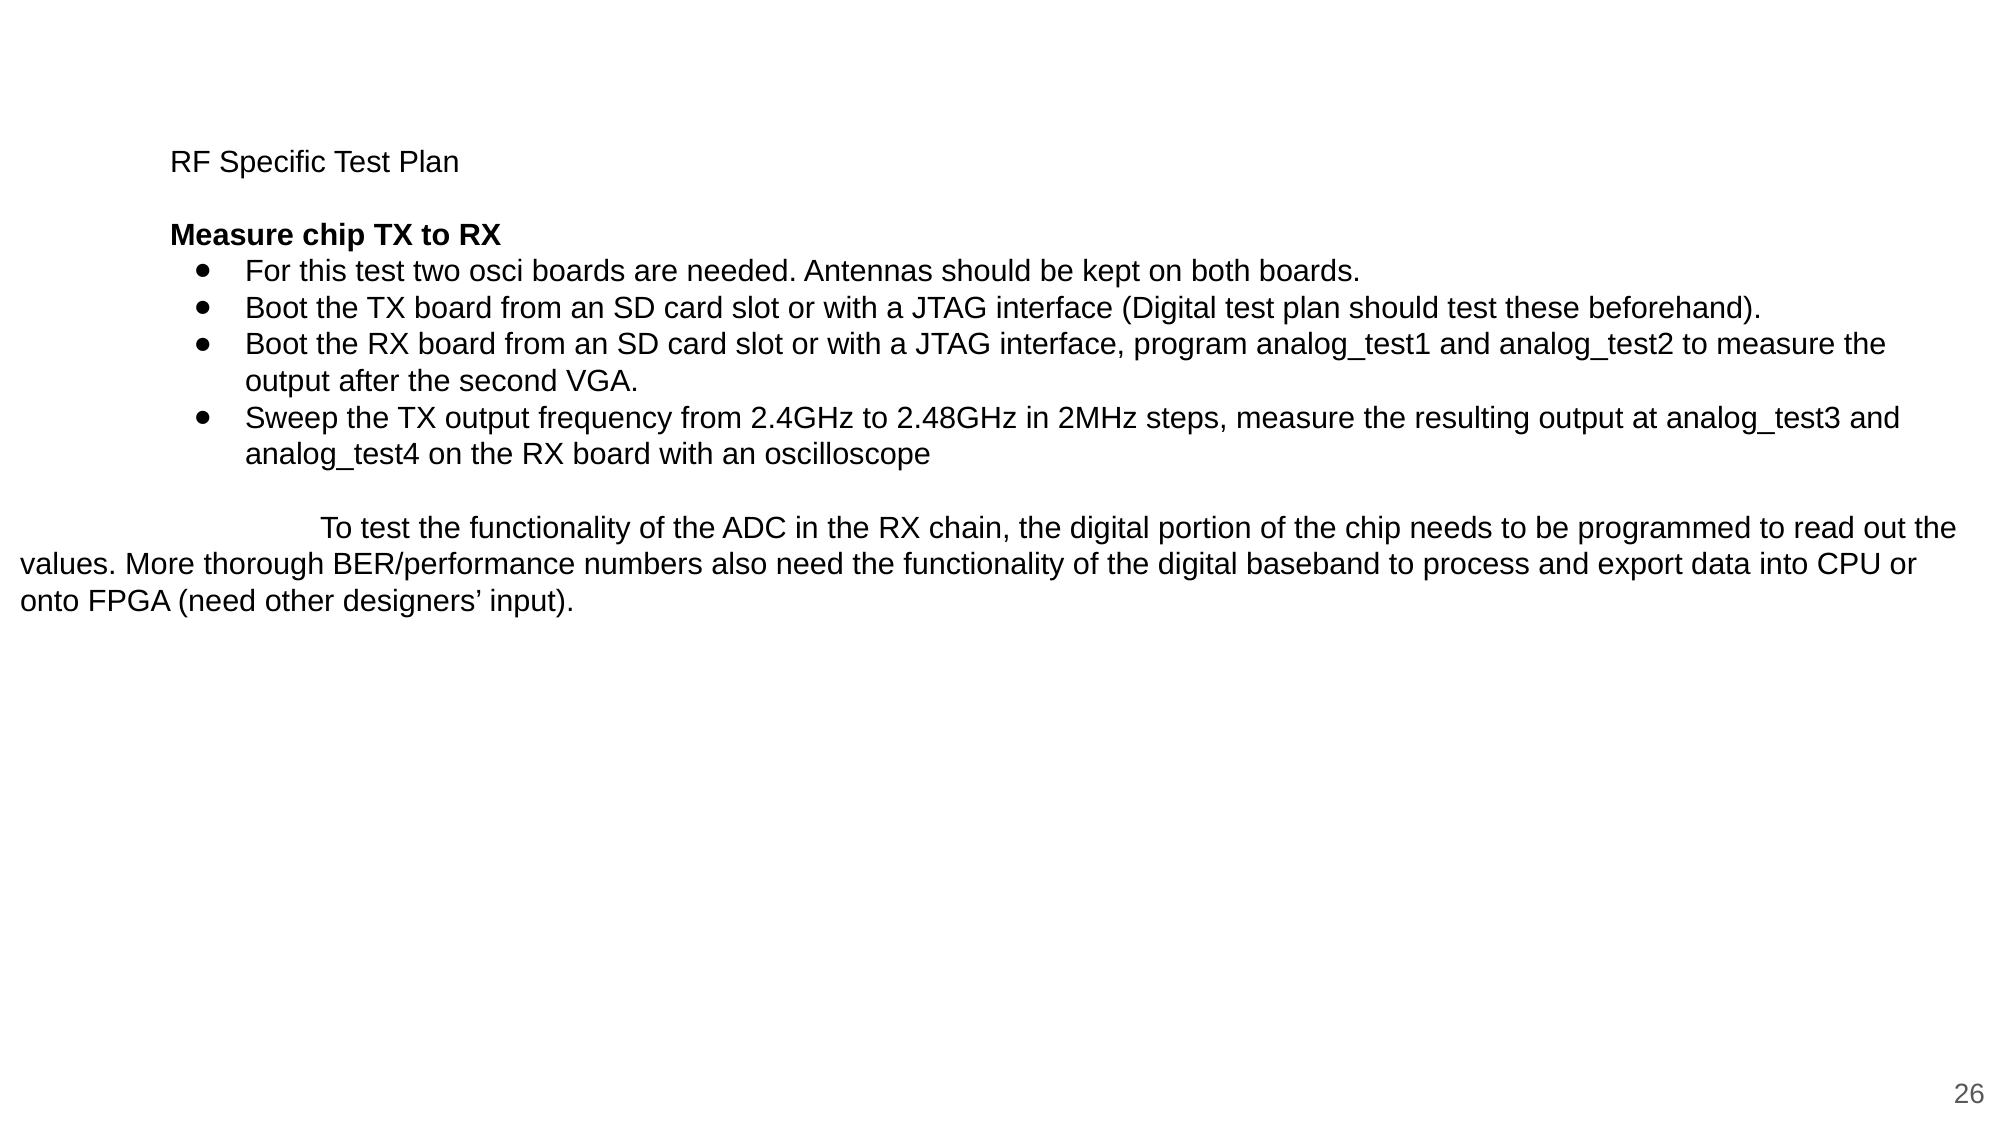

RF Specific Test Plan

Measure chip TX to RX
For this test two osci boards are needed. Antennas should be kept on both boards.
Boot the TX board from an SD card slot or with a JTAG interface (Digital test plan should test these beforehand).
Boot the RX board from an SD card slot or with a JTAG interface, program analog_test1 and analog_test2 to measure the output after the second VGA.
Sweep the TX output frequency from 2.4GHz to 2.48GHz in 2MHz steps, measure the resulting output at analog_test3 and analog_test4 on the RX board with an oscilloscope

		To test the functionality of the ADC in the RX chain, the digital portion of the chip needs to be programmed to read out the values. More thorough BER/performance numbers also need the functionality of the digital baseband to process and export data into CPU or onto FPGA (need other designers’ input).

26